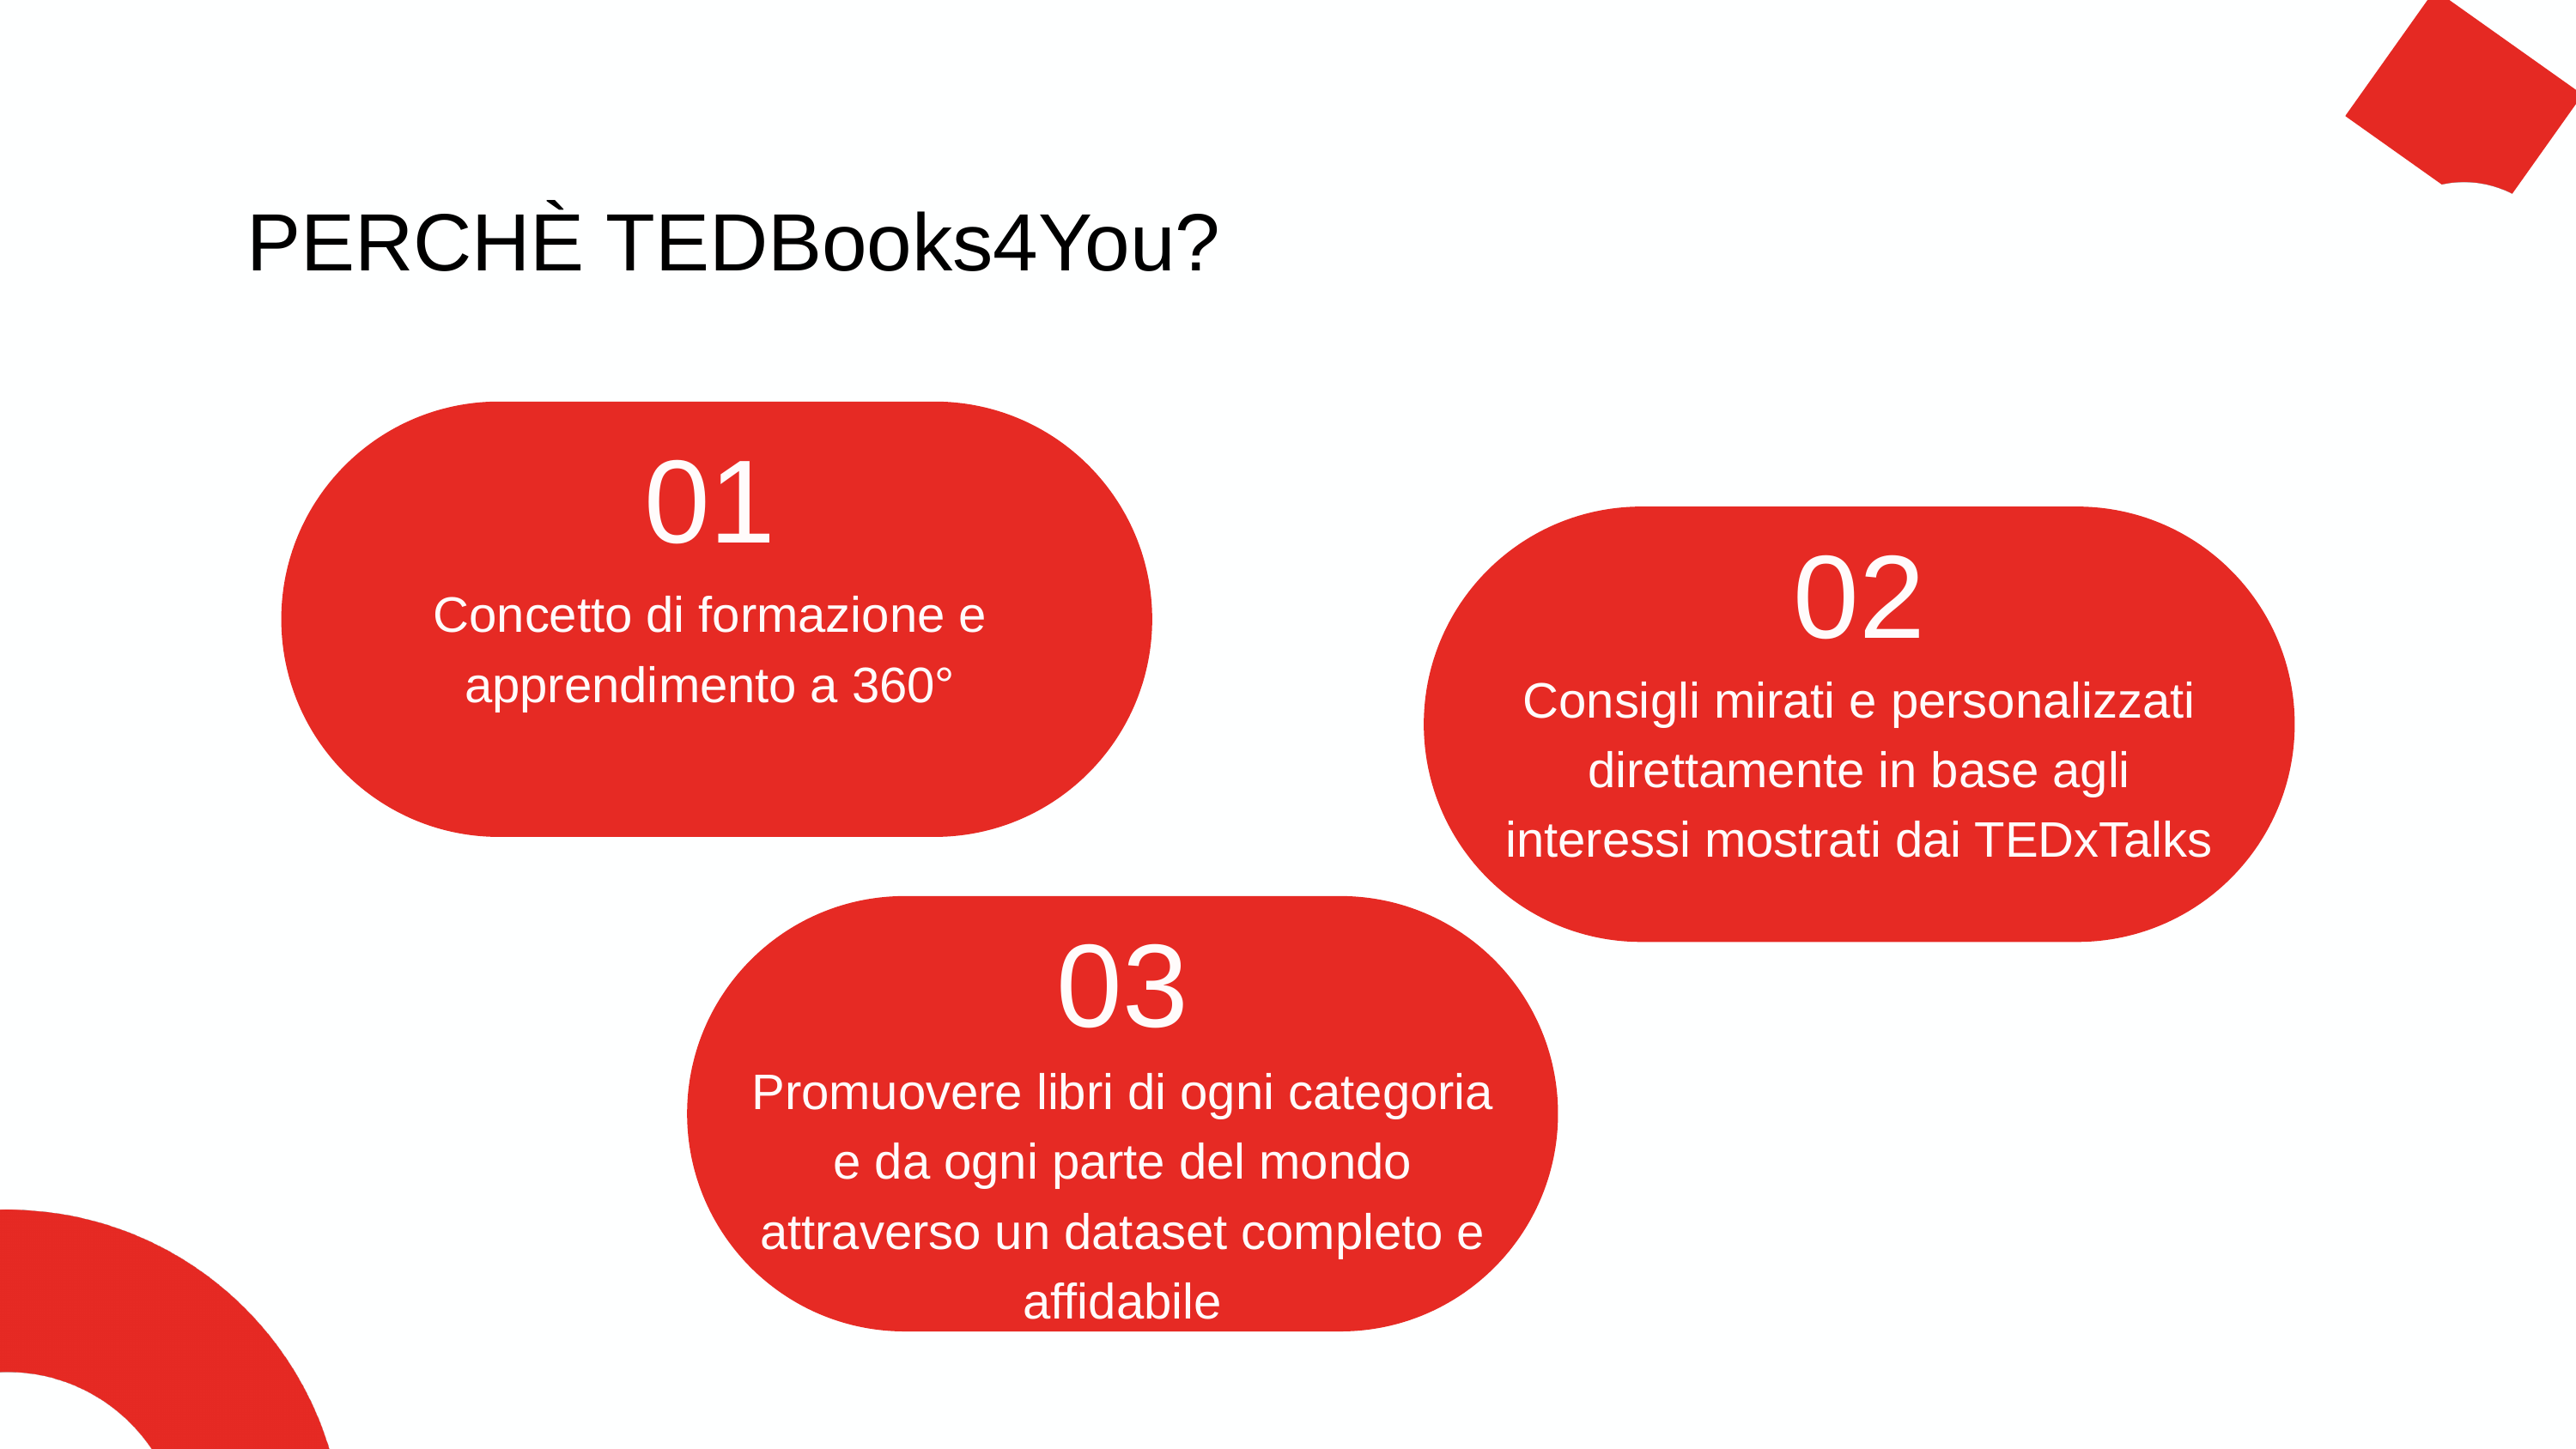

PERCHÈ TEDBooks4You?
01

02

Concetto di formazione e apprendimento a 360°
Consigli mirati e personalizzati direttamente in base agli interessi mostrati dai TEDxTalks
03

Promuovere libri di ogni categoria e da ogni parte del mondo attraverso un dataset completo e affidabile